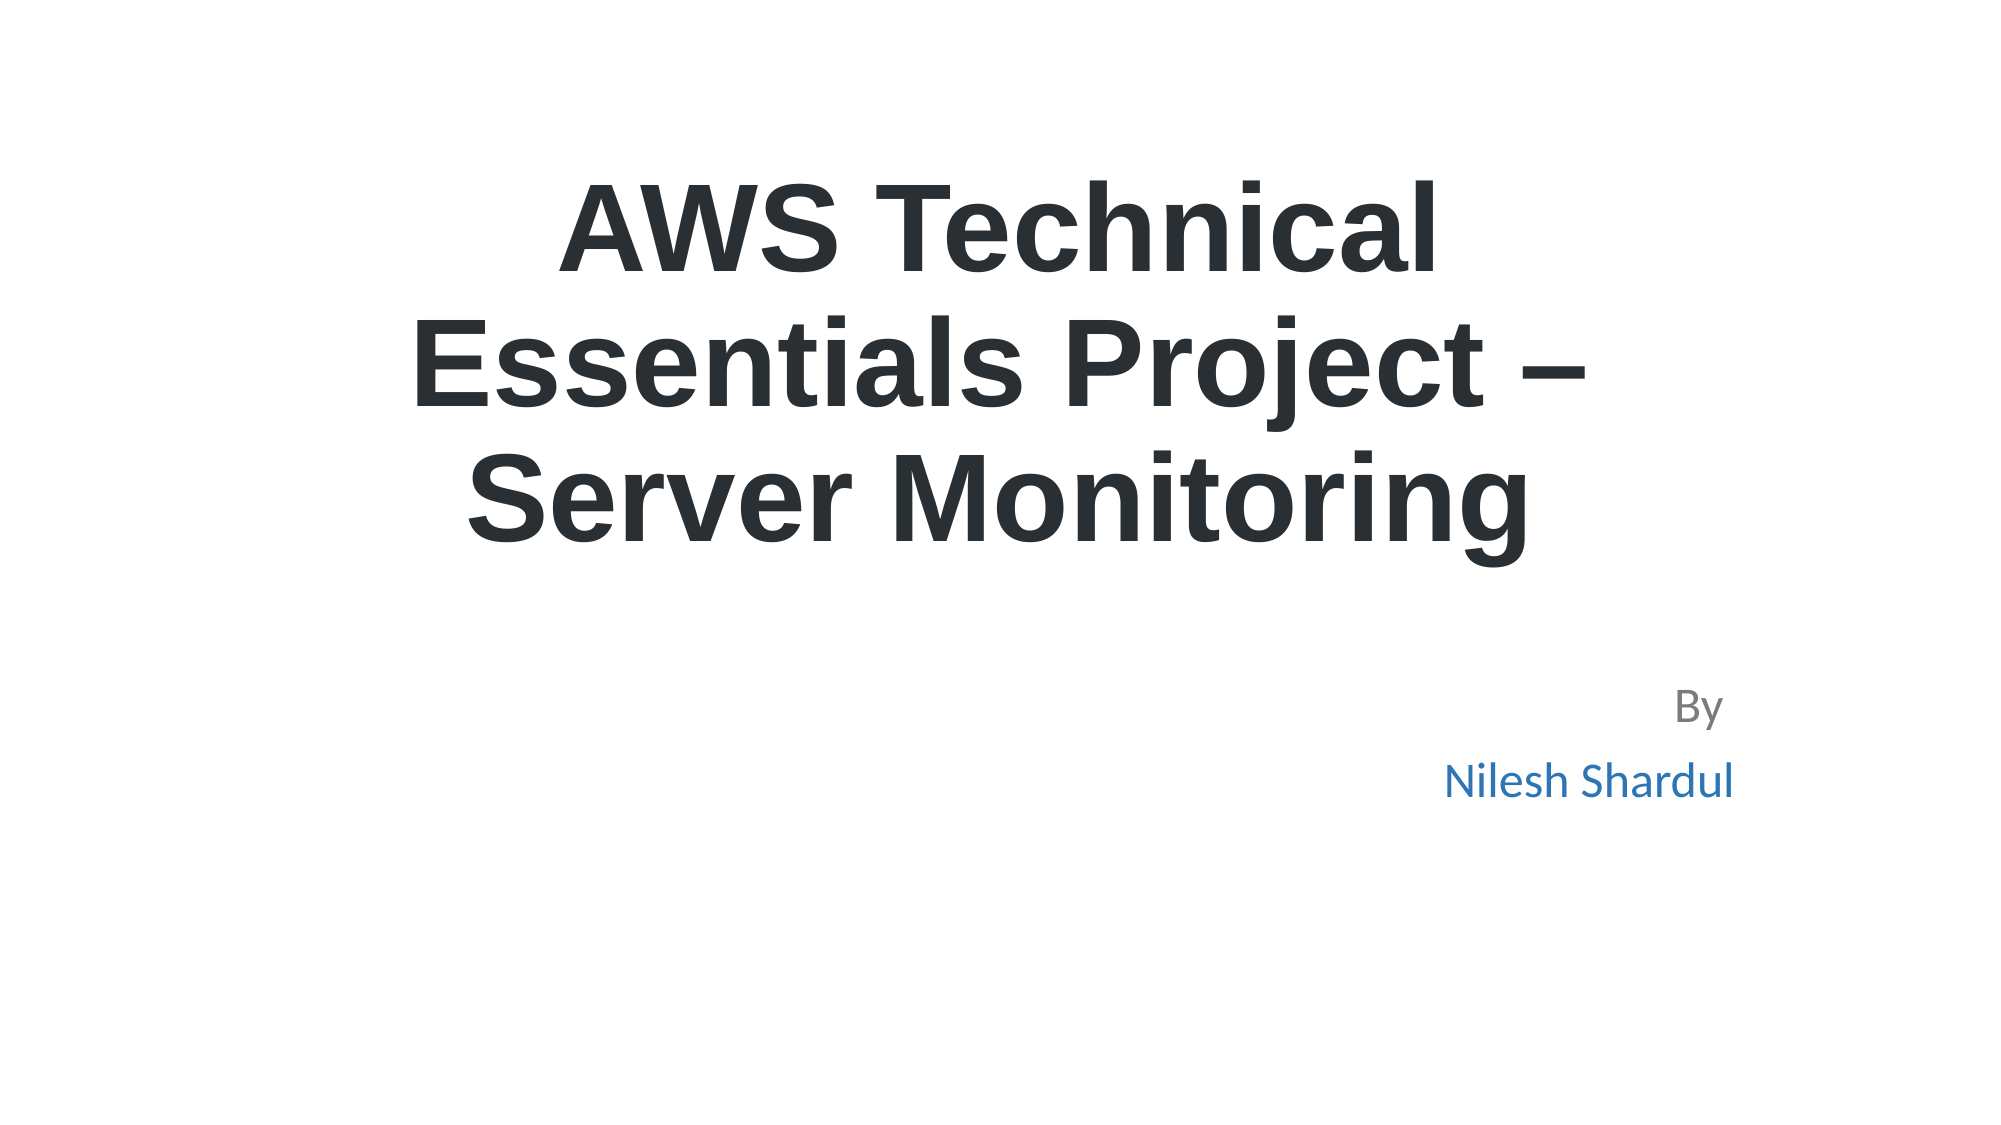

# AWS Technical Essentials Project – Server Monitoring

By
Nilesh Shardul